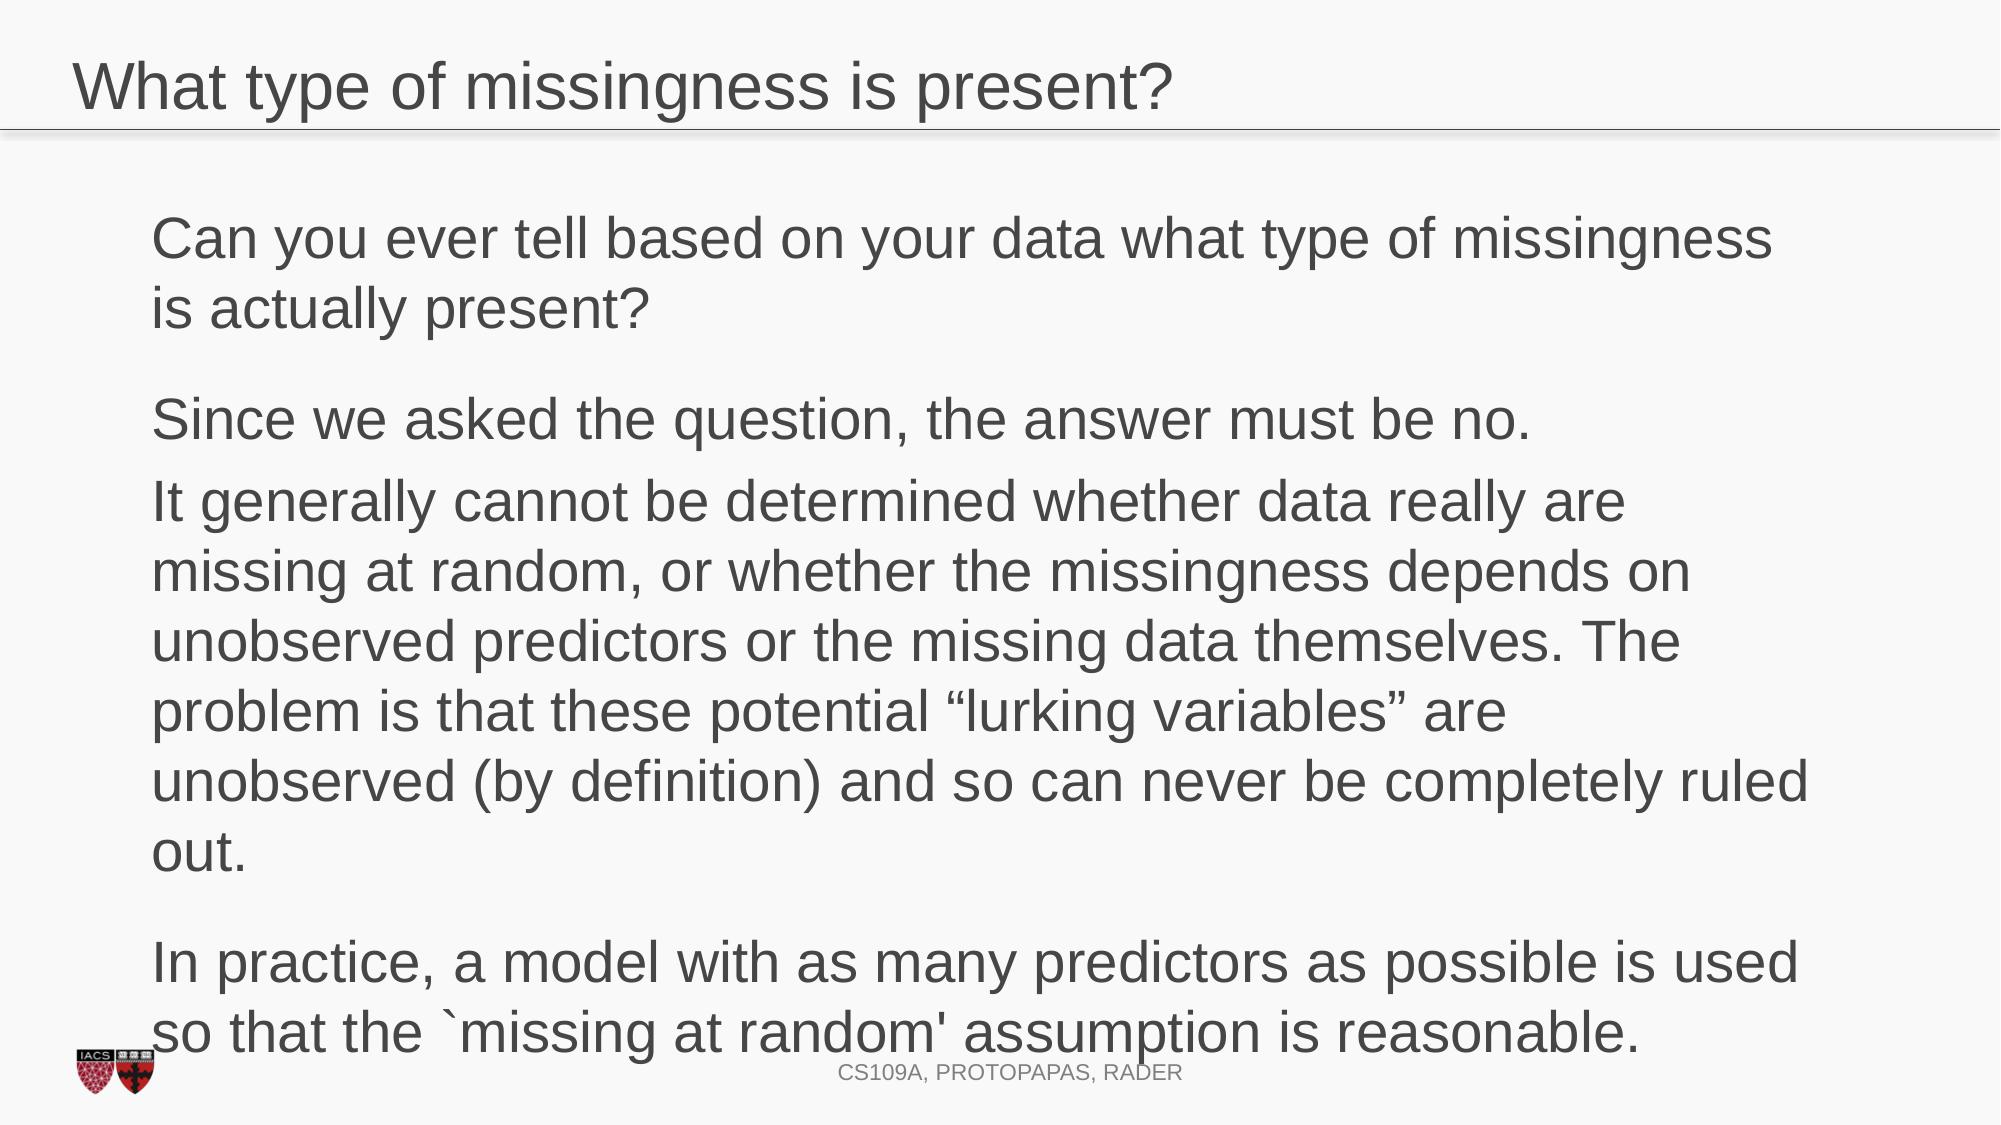

# What type of missingness is present?
Can you ever tell based on your data what type of missingness is actually present?

Since we asked the question, the answer must be no.
It generally cannot be determined whether data really are missing at random, or whether the missingness depends on unobserved predictors or the missing data themselves. The problem is that these potential “lurking variables” are unobserved (by definition) and so can never be completely ruled out.

In practice, a model with as many predictors as possible is used so that the `missing at random' assumption is reasonable.